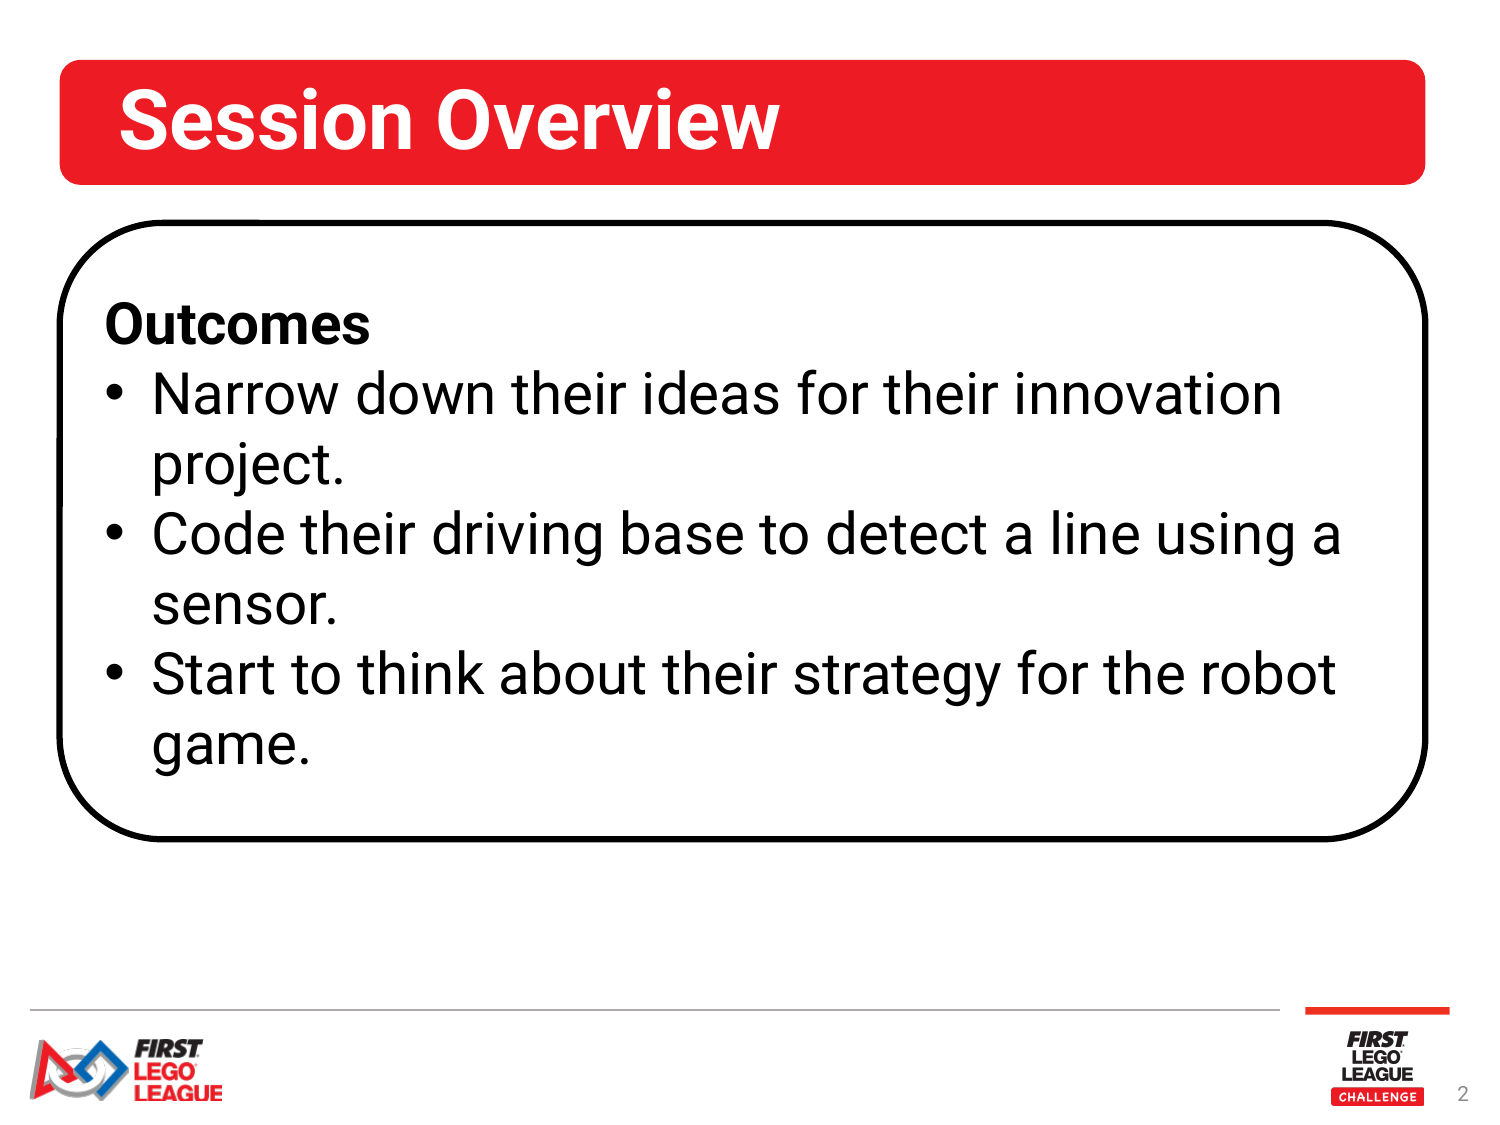

# Session Overview
Outcomes
Narrow down their ideas for their innovation project.
Code their driving base to detect a line using a sensor.
Start to think about their strategy for the robot game.
2